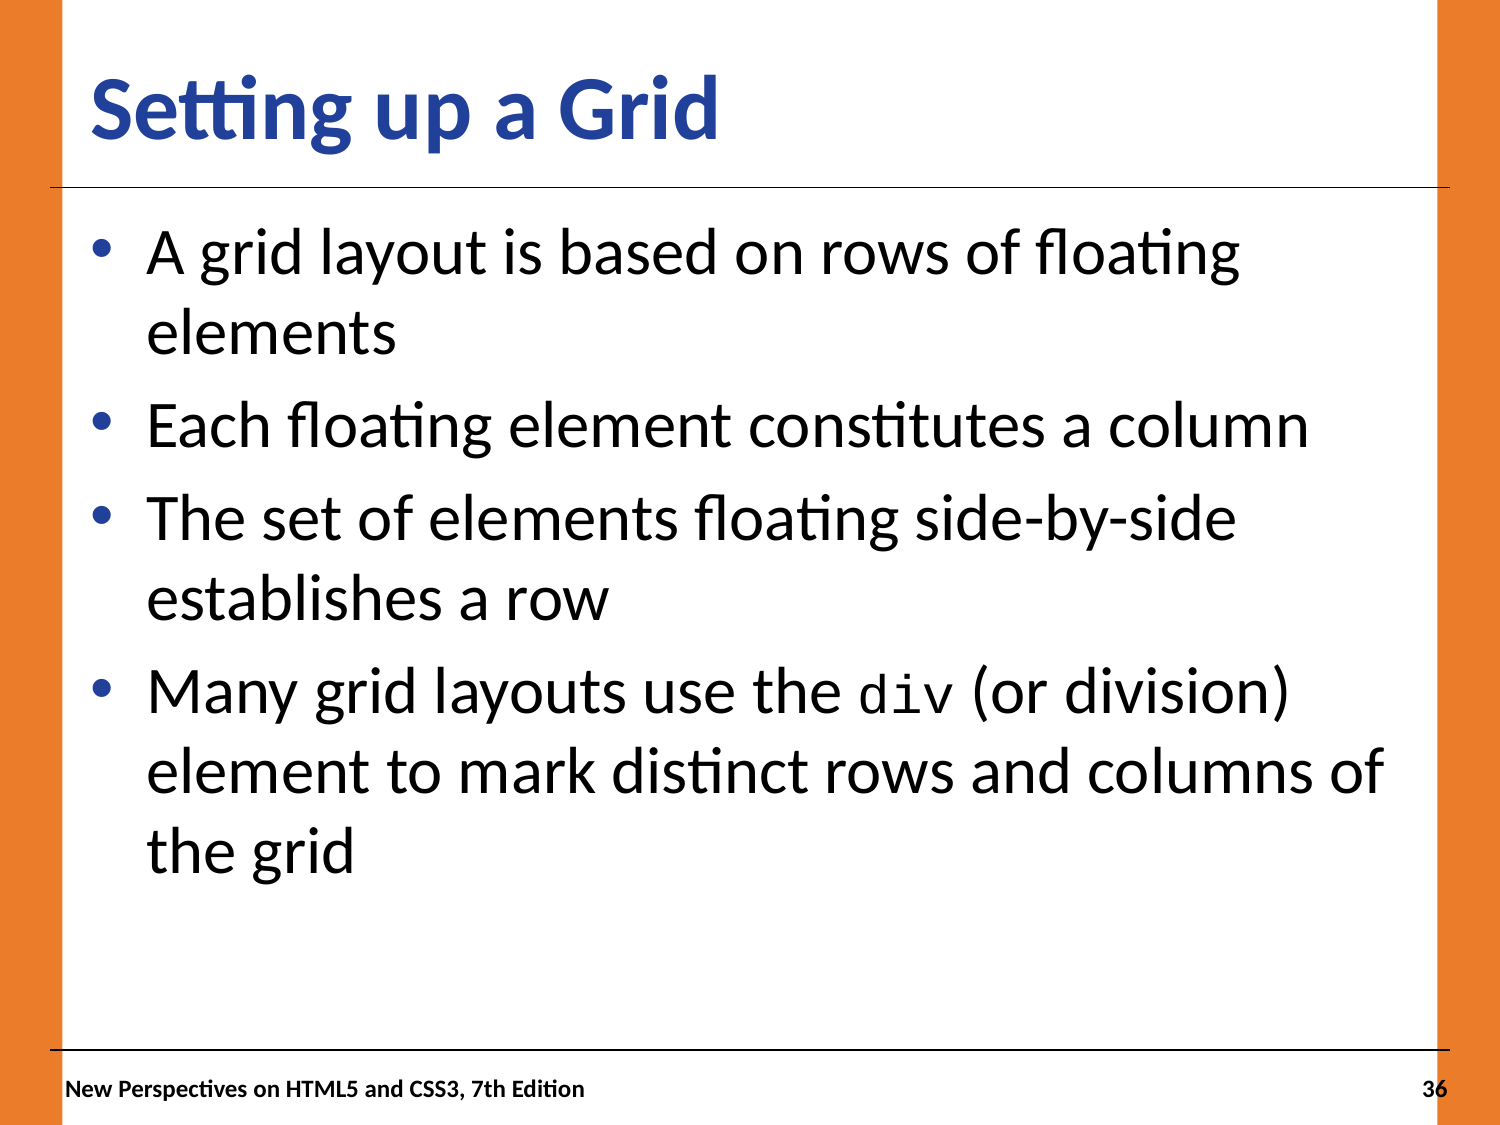

# Setting up a Grid
A grid layout is based on rows of floating elements
Each floating element constitutes a column
The set of elements floating side-by-side establishes a row
Many grid layouts use the div (or division) element to mark distinct rows and columns of the grid
New Perspectives on HTML5 and CSS3, 7th Edition
36